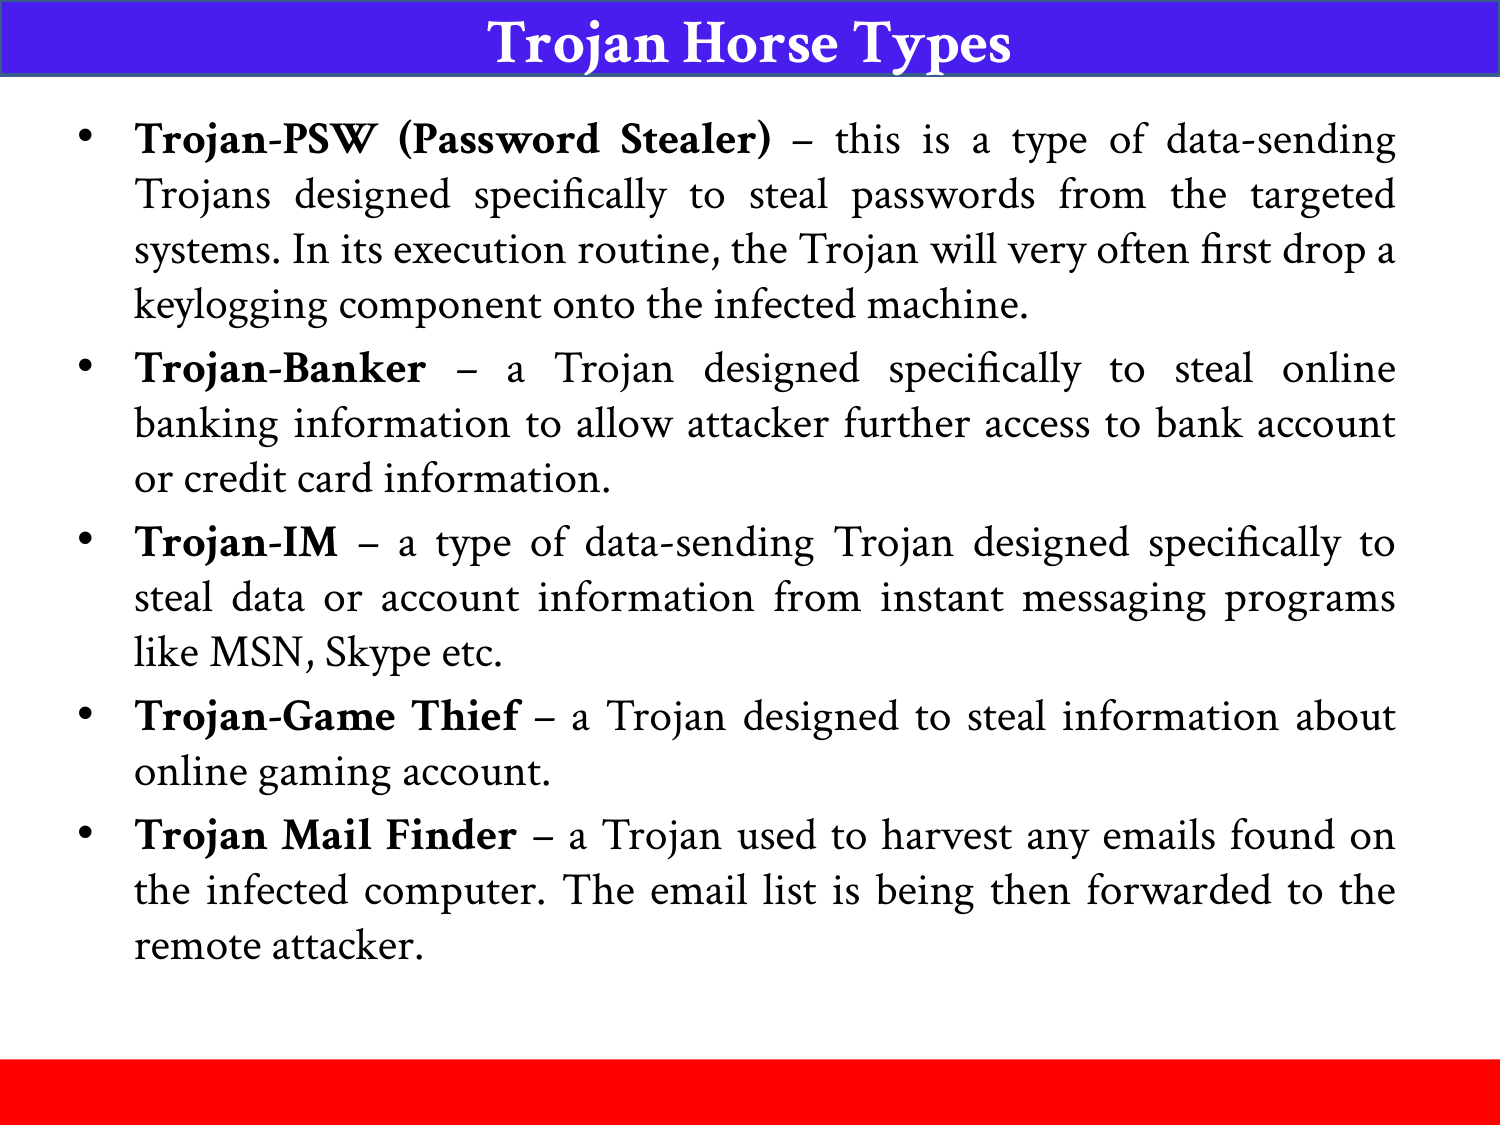

Trojan Horse Types
Trojan-PSW (Password Stealer) – this is a type of data-sending Trojans designed specifically to steal passwords from the targeted systems. In its execution routine, the Trojan will very often first drop a keylogging component onto the infected machine.
Trojan-Banker – a Trojan designed specifically to steal online banking information to allow attacker further access to bank account or credit card information.
Trojan-IM – a type of data-sending Trojan designed specifically to steal data or account information from instant messaging programs like MSN, Skype etc.
Trojan-Game Thief – a Trojan designed to steal information about online gaming account.
Trojan Mail Finder – a Trojan used to harvest any emails found on the infected computer. The email list is being then forwarded to the remote attacker.